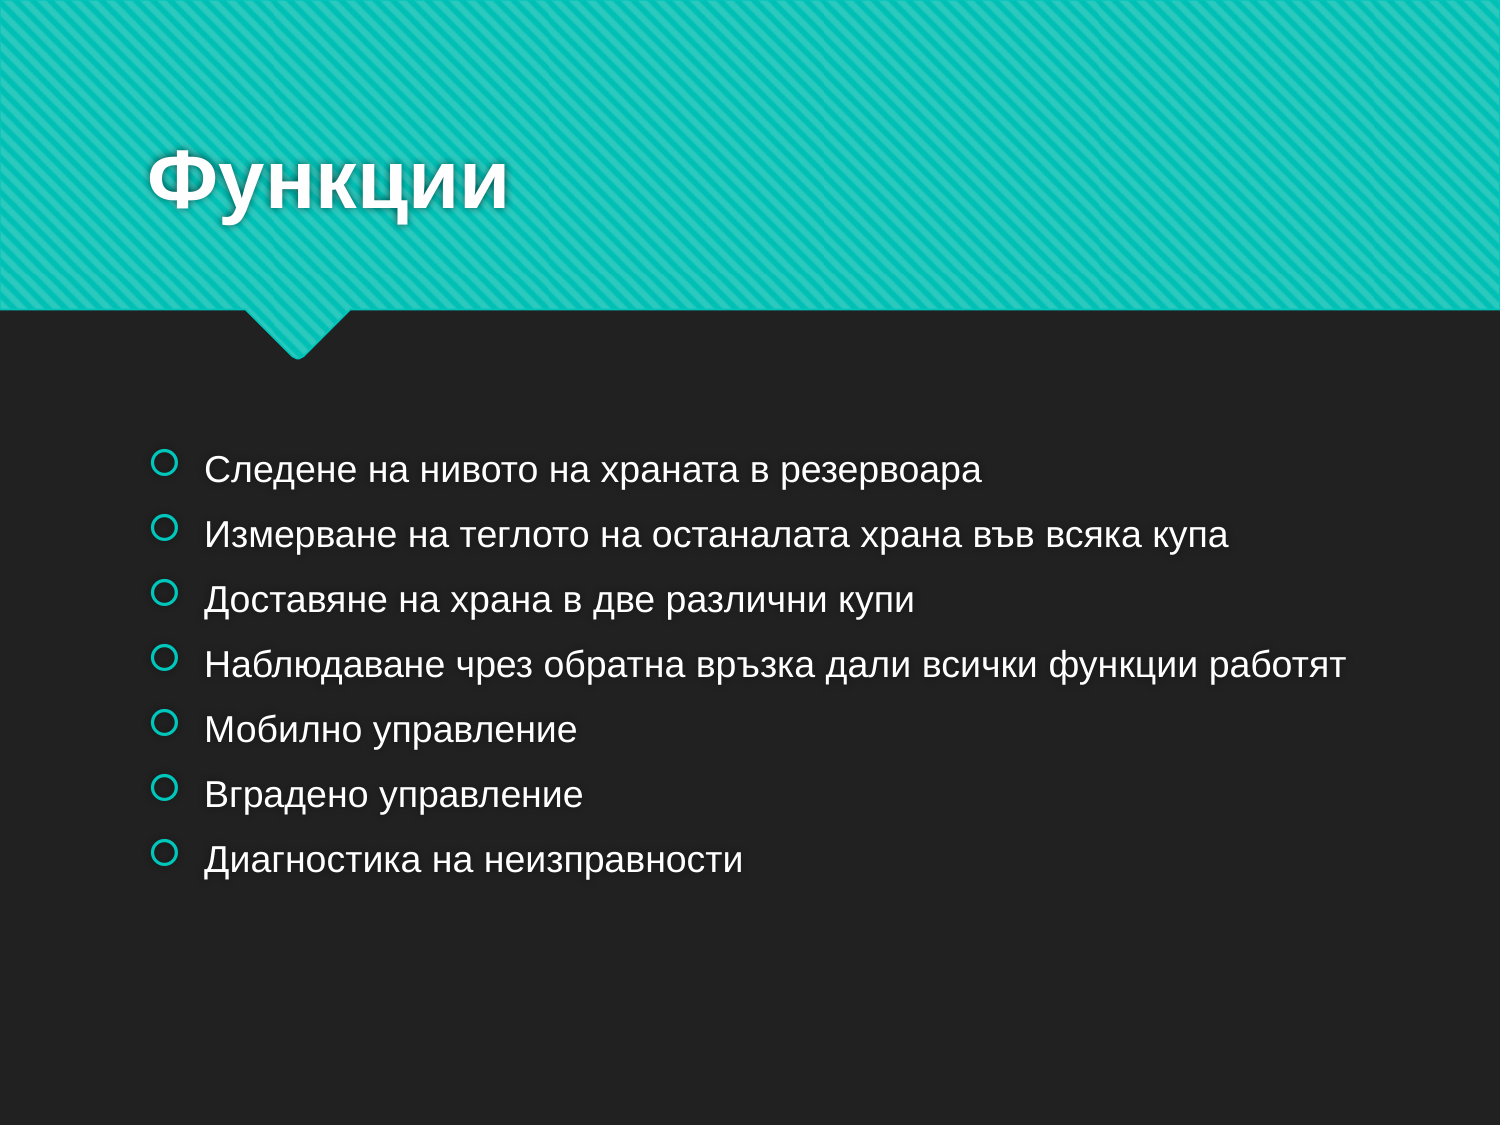

# Функции
Следене на нивото на храната в резервоара
Измерване на теглото на останалата храна във всяка купа
Доставяне на храна в две различни купи
Наблюдаване чрез обратна връзка дали всички функции работят
Мобилно управление
Вградено управление
Диагностика на неизправности